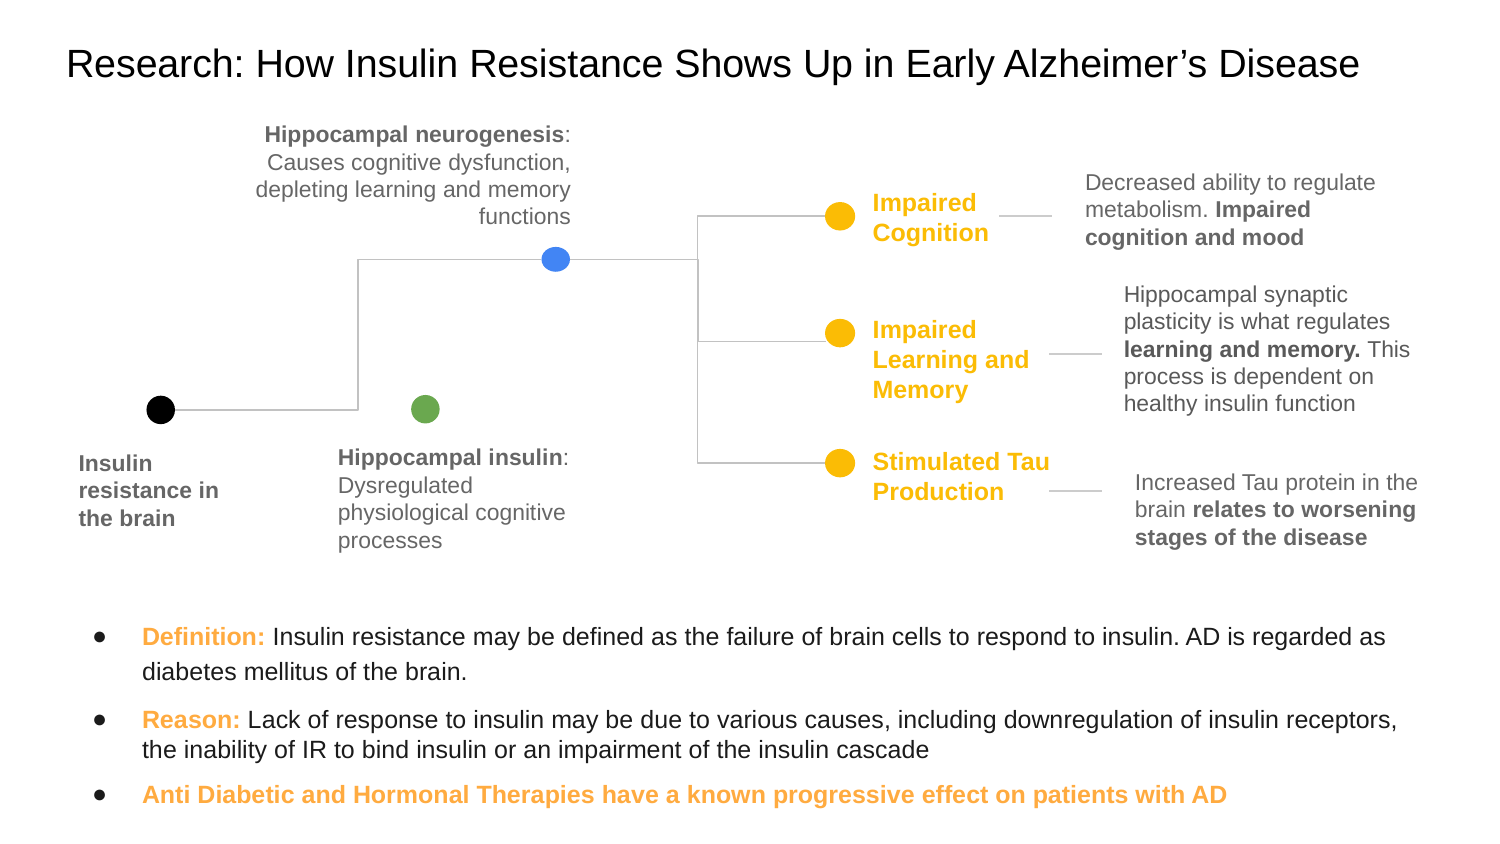

# Research: How Insulin Resistance Shows Up in Early Alzheimer’s Disease
Hippocampal neurogenesis:
Causes cognitive dysfunction, depleting learning and memory functions

Decreased ability to regulate metabolism. Impaired cognition and mood
Impaired
Cognition

Hippocampal synaptic plasticity is what regulates learning and memory. This process is dependent on healthy insulin function

Impaired Learning and Memory

Insulin resistance in the brain
Hippocampal insulin: Dysregulated  physiological cognitive processes

Stimulated Tau Production
Increased Tau protein in the brain relates to worsening stages of the disease
Definition: Insulin resistance may be defined as the failure of brain cells to respond to insulin. AD is regarded as diabetes mellitus of the brain.
Reason: Lack of response to insulin may be due to various causes, including downregulation of insulin receptors, the inability of IR to bind insulin or an impairment of the insulin cascade
Anti Diabetic and Hormonal Therapies have a known progressive effect on patients with AD